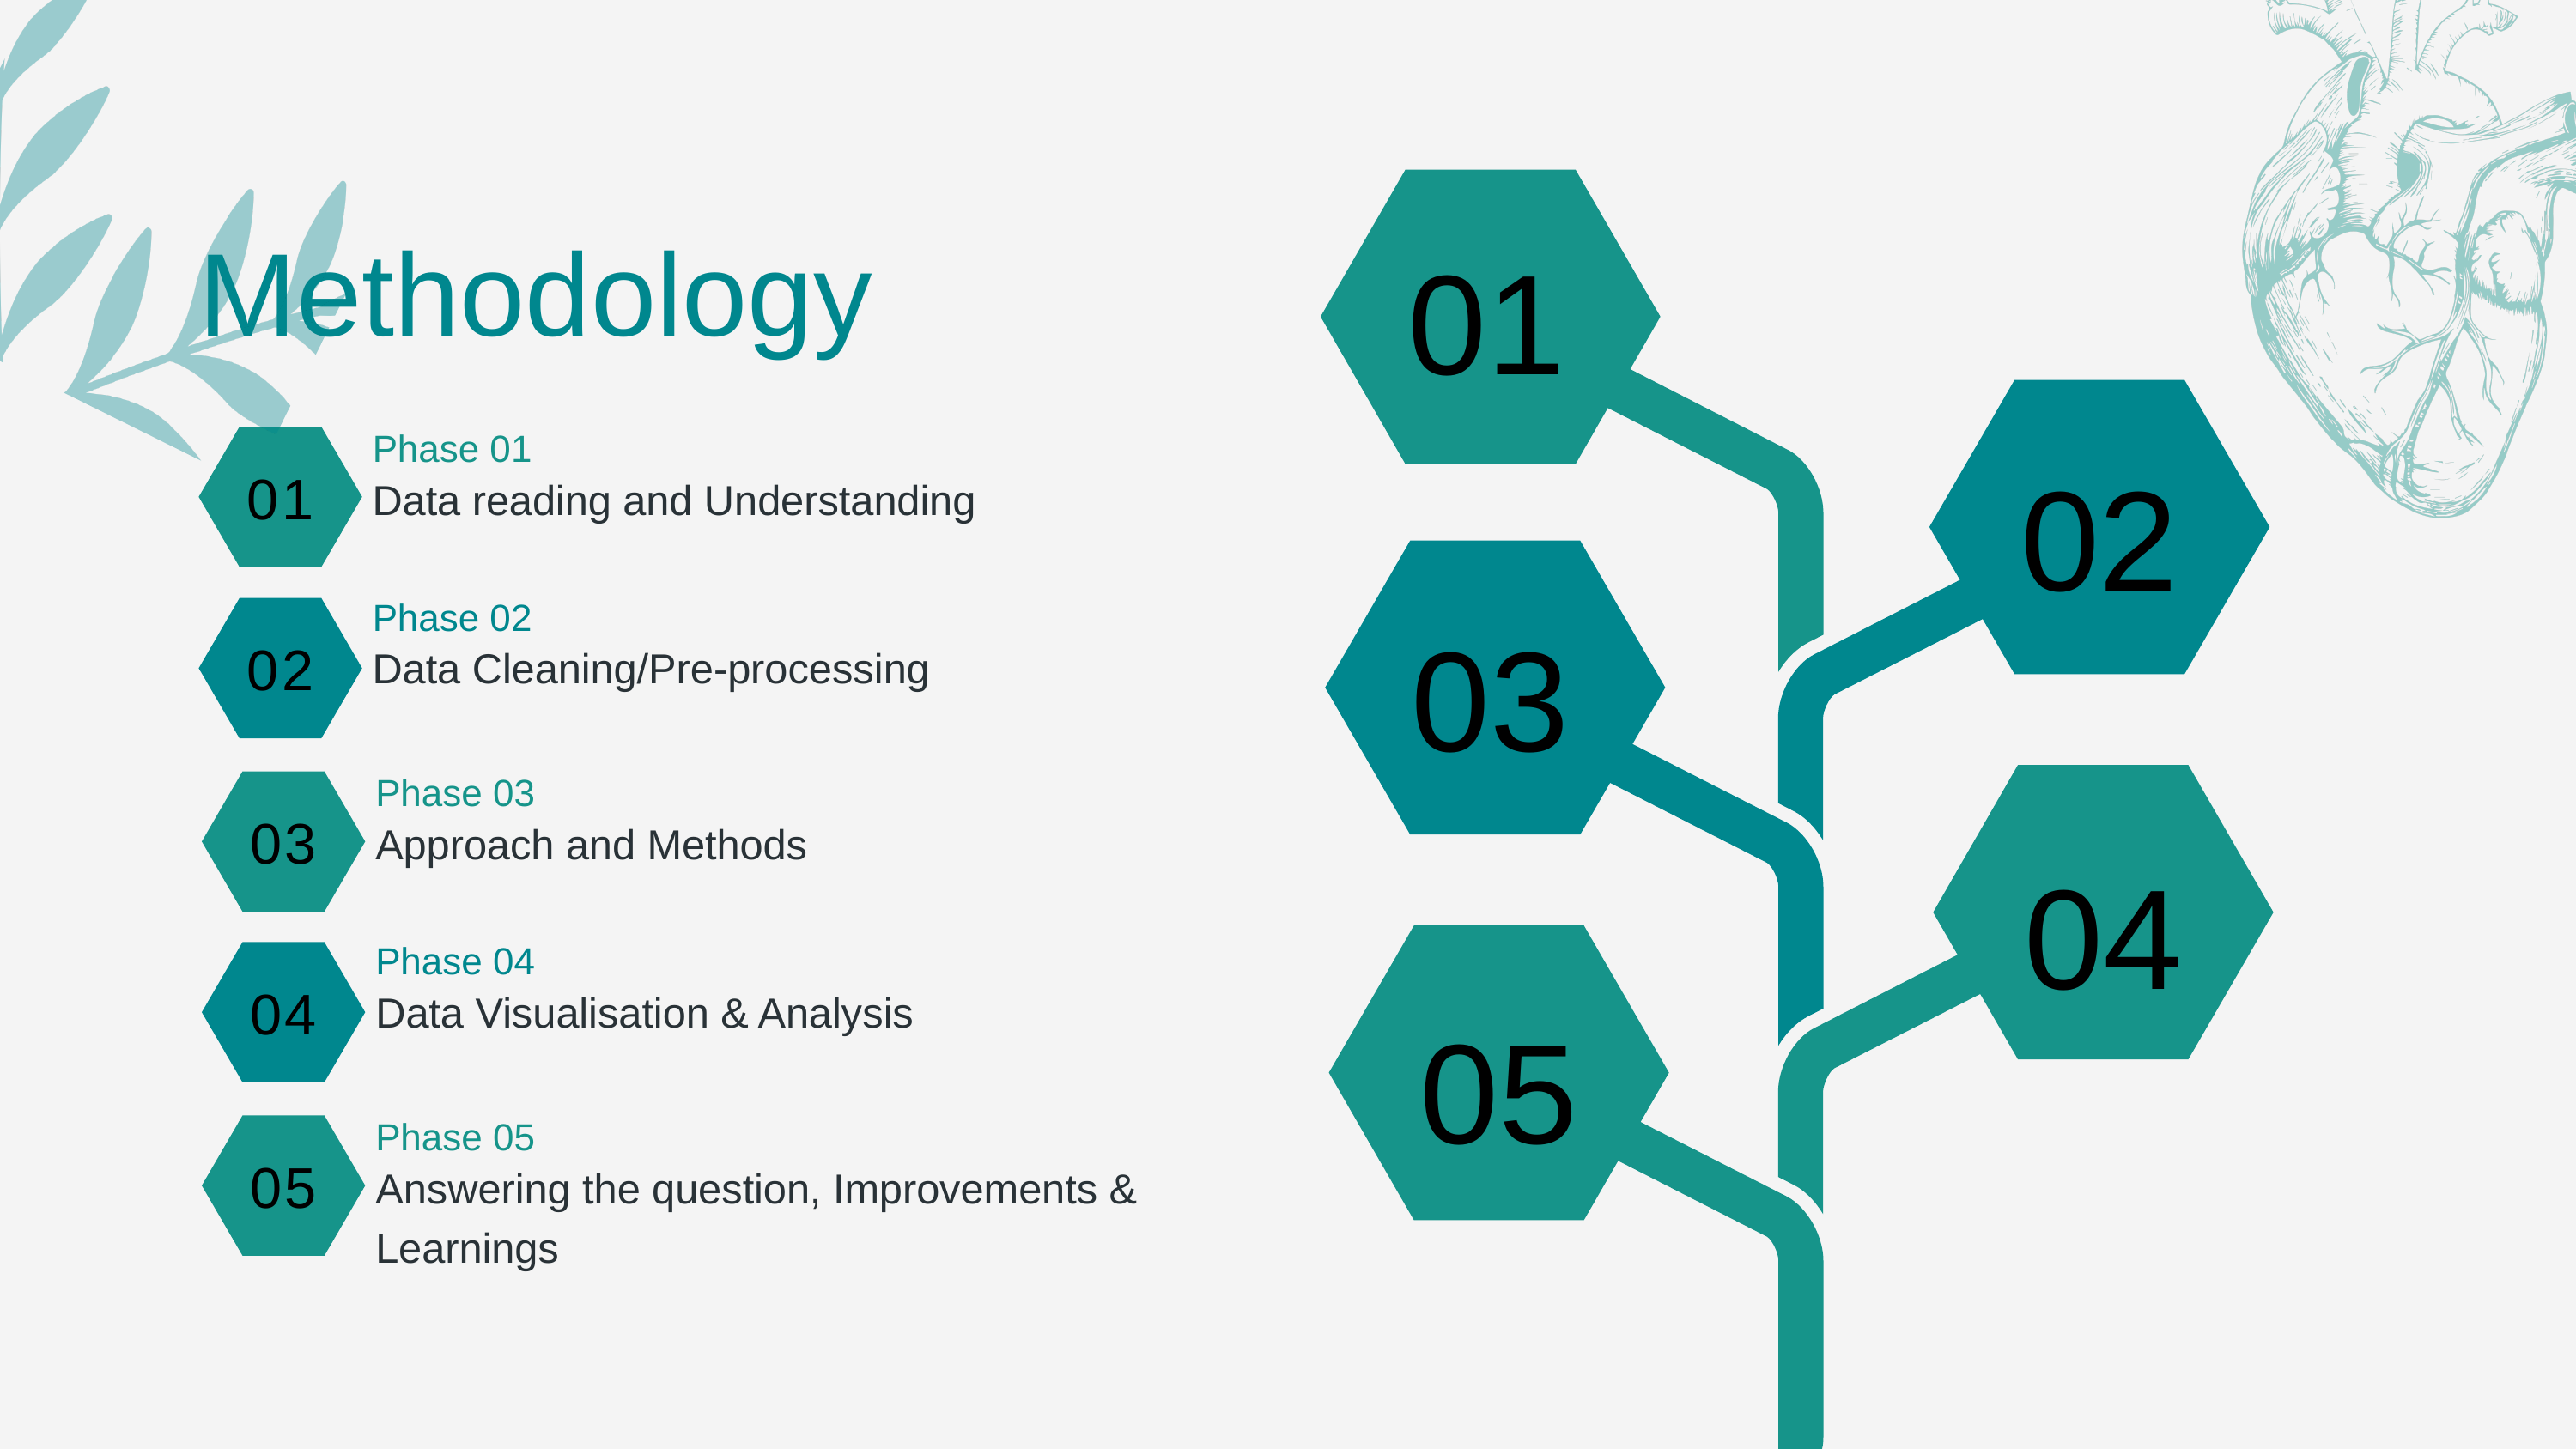

Methodology
01

Phase 01
02

01
Data reading and Understanding

03
Phase 02

02
Data Cleaning/Pre-processing

Phase 03

03
Approach and Methods
04

Phase 04

04

05
Data Visualisation & Analysis
Phase 05

05
Answering the question, Improvements & Learnings